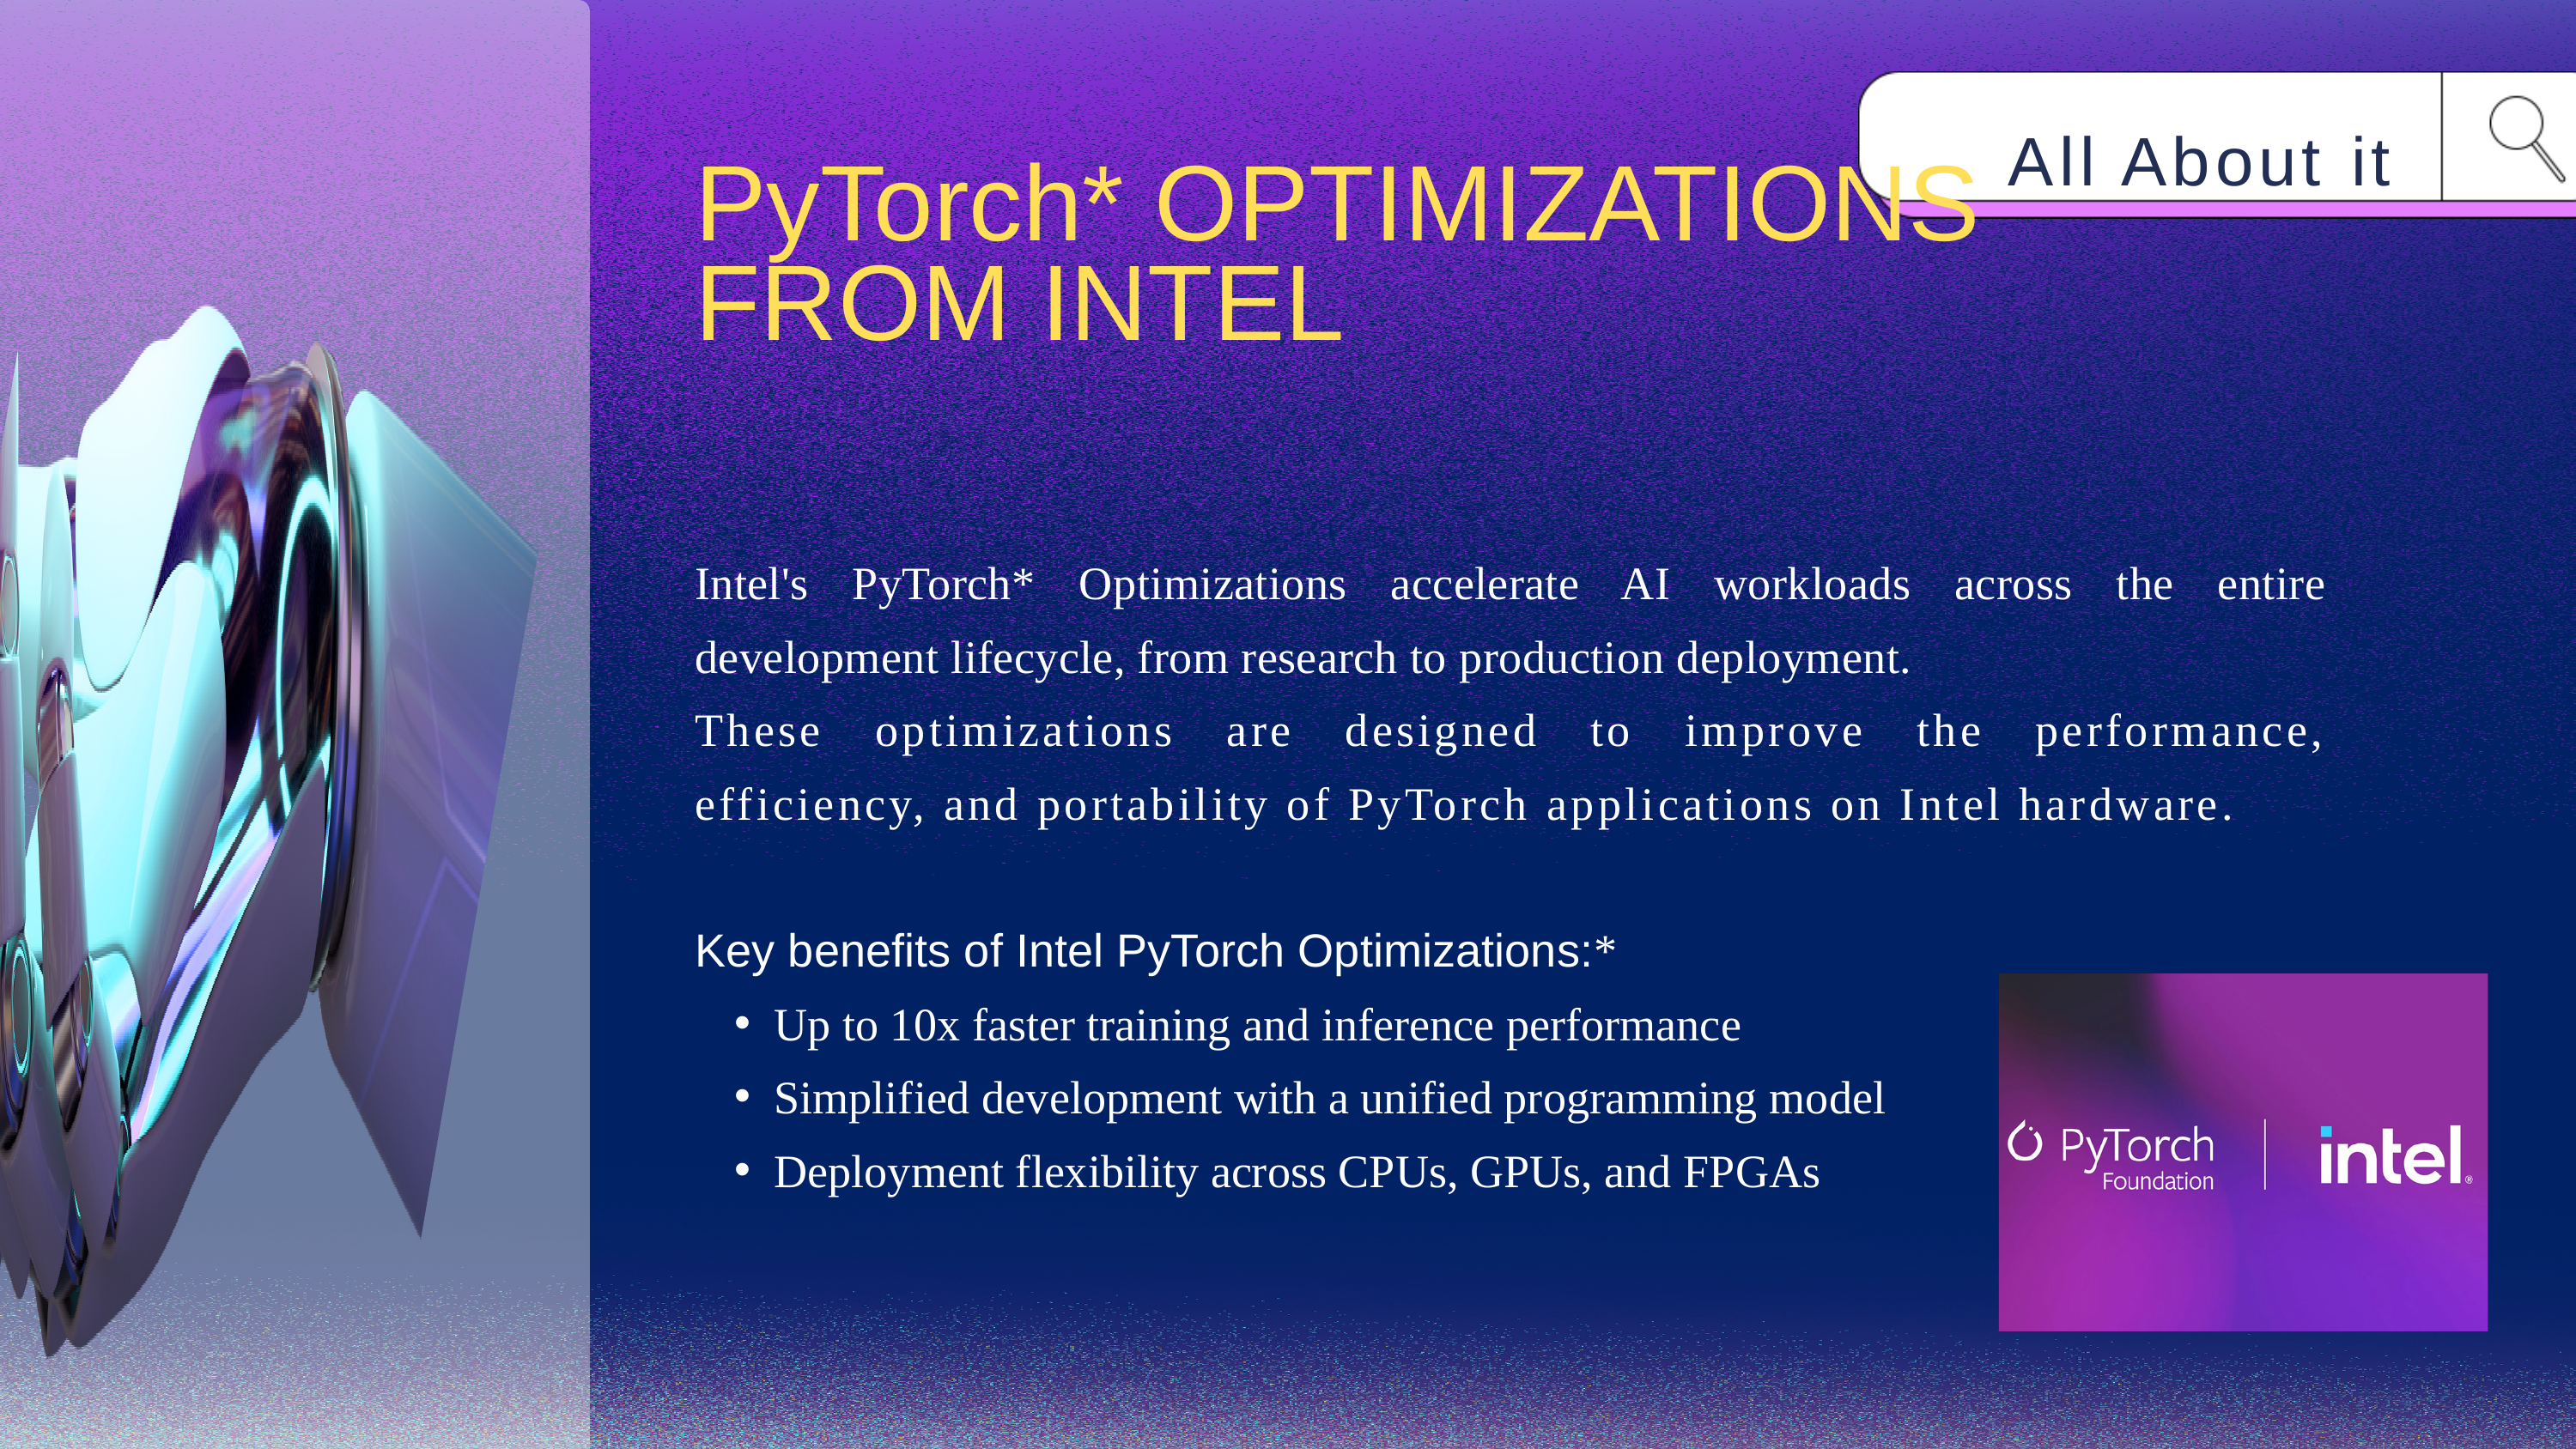

All About it
PyTorch* OPTIMIZATIONS FROM INTEL

Intel's PyTorch* Optimizations accelerate AI workloads across the entire development lifecycle, from research to production deployment.
These optimizations are designed to improve the performance, efficiency, and portability of PyTorch applications on Intel hardware.

Key benefits of Intel PyTorch Optimizations:*
Up to 10x faster training and inference performance
Simplified development with a unified programming model
Deployment flexibility across CPUs, GPUs, and FPGAs